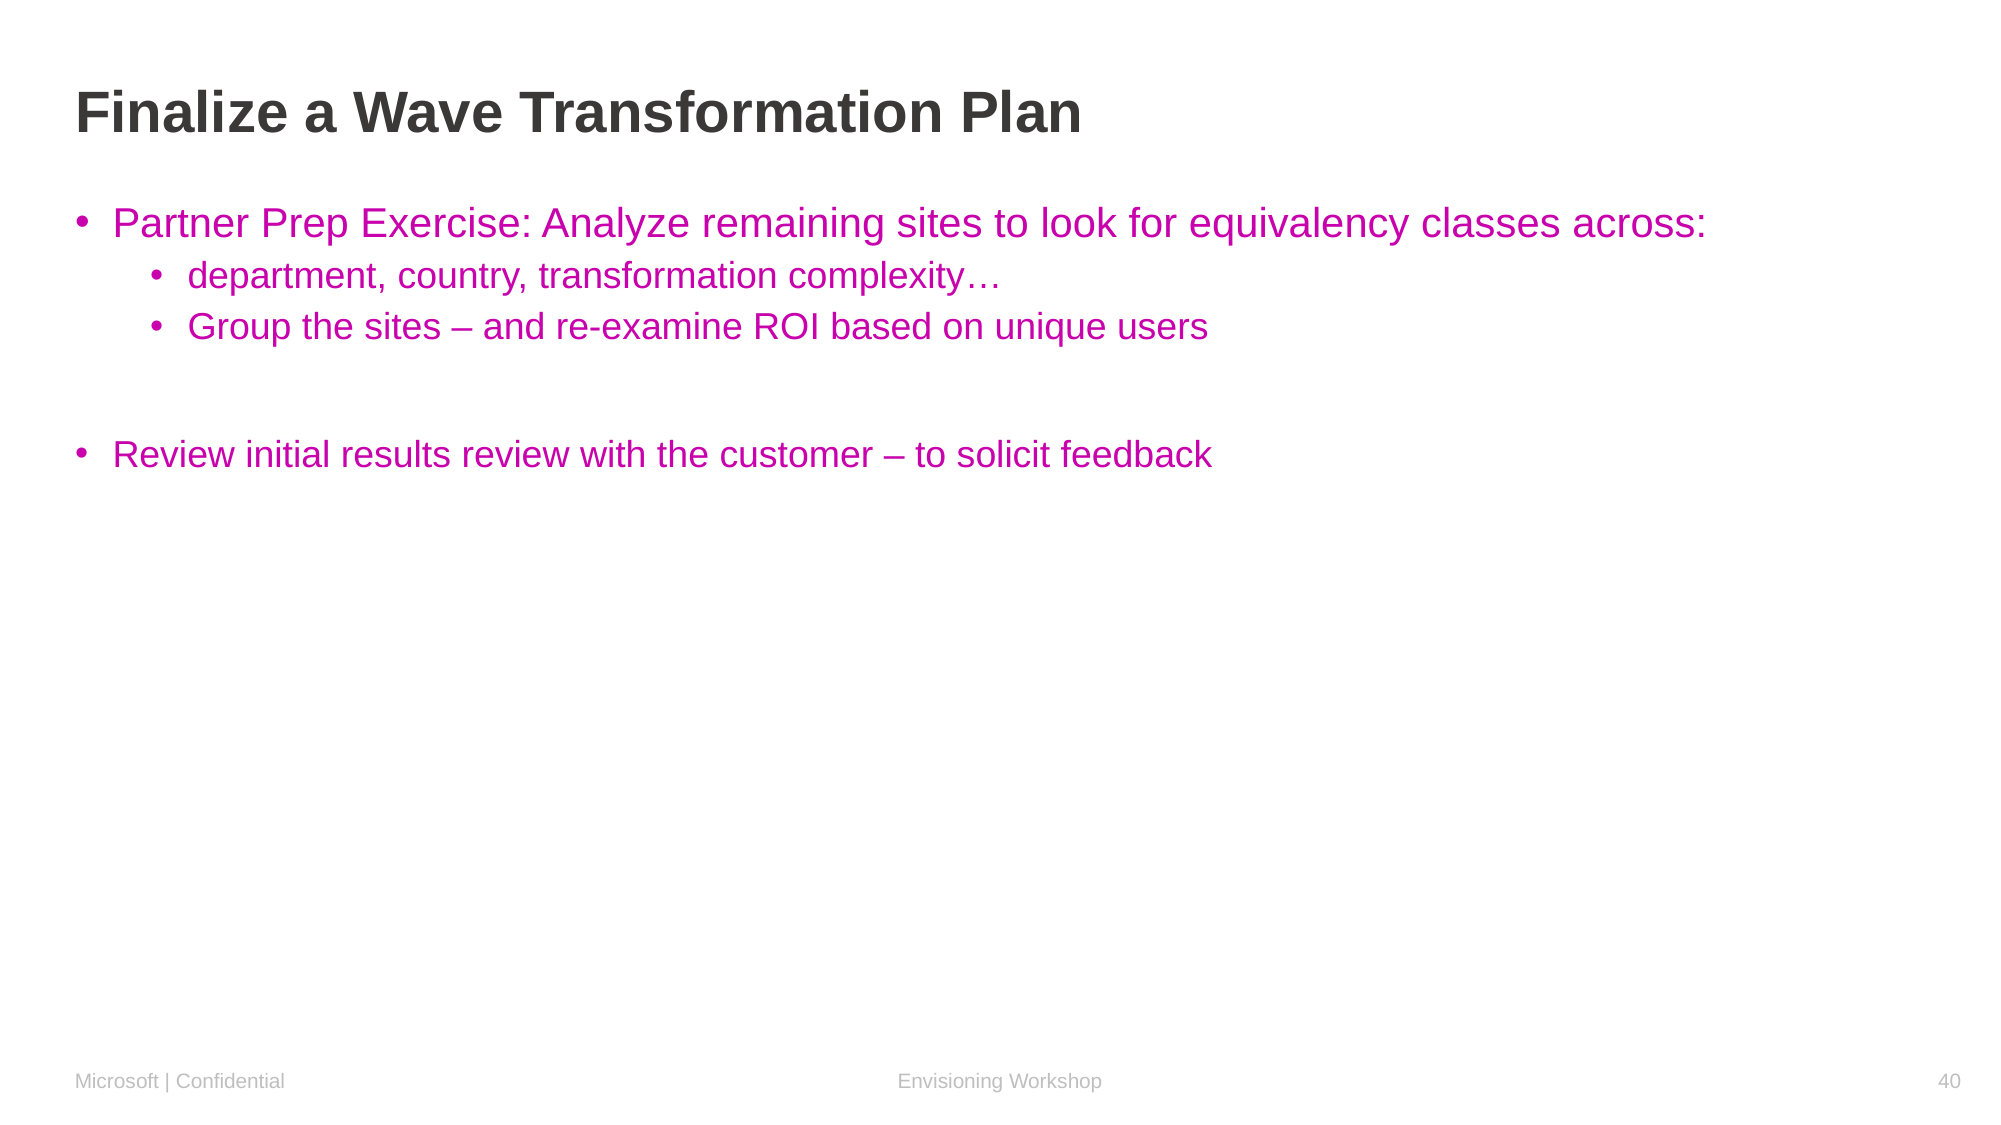

# Finalize a Wave Transformation Plan
Partner Prep Exercise: Analyze remaining sites to look for equivalency classes across:
department, country, transformation complexity…
Group the sites – and re-examine ROI based on unique users

Review initial results review with the customer – to solicit feedback
Microsoft | Confidential
Envisioning Workshop
40